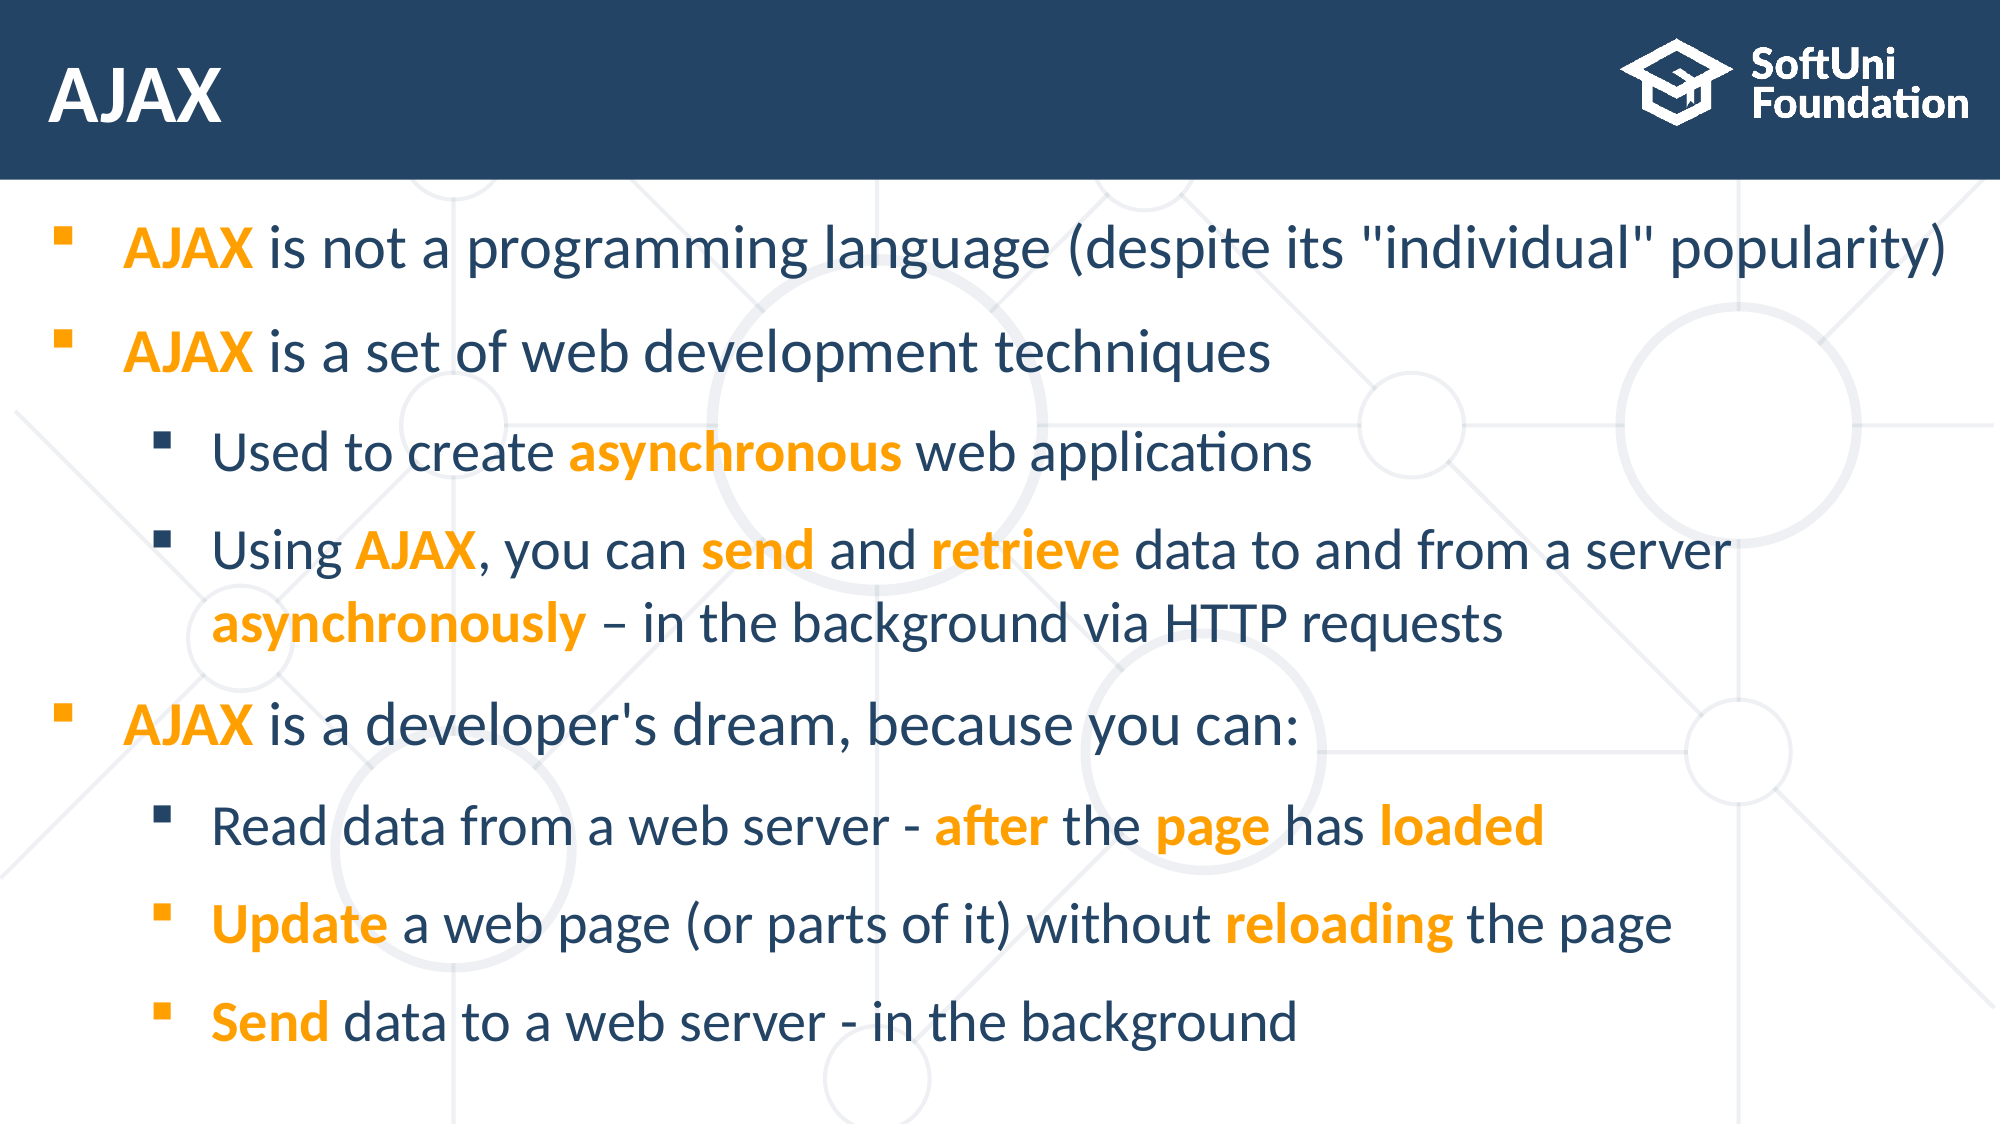

# AJAX
AJAX is not a programming language (despite its "individual" popularity)
AJAX is a set of web development techniques
Used to create asynchronous web applications
Using AJAX, you can send and retrieve data to and from a server
asynchronously – in the background via HTTP requests
AJAX is a developer's dream, because you can:
Read data from a web server - after the page has loaded
Update a web page (or parts of it) without reloading the page
Send data to a web server - in the background